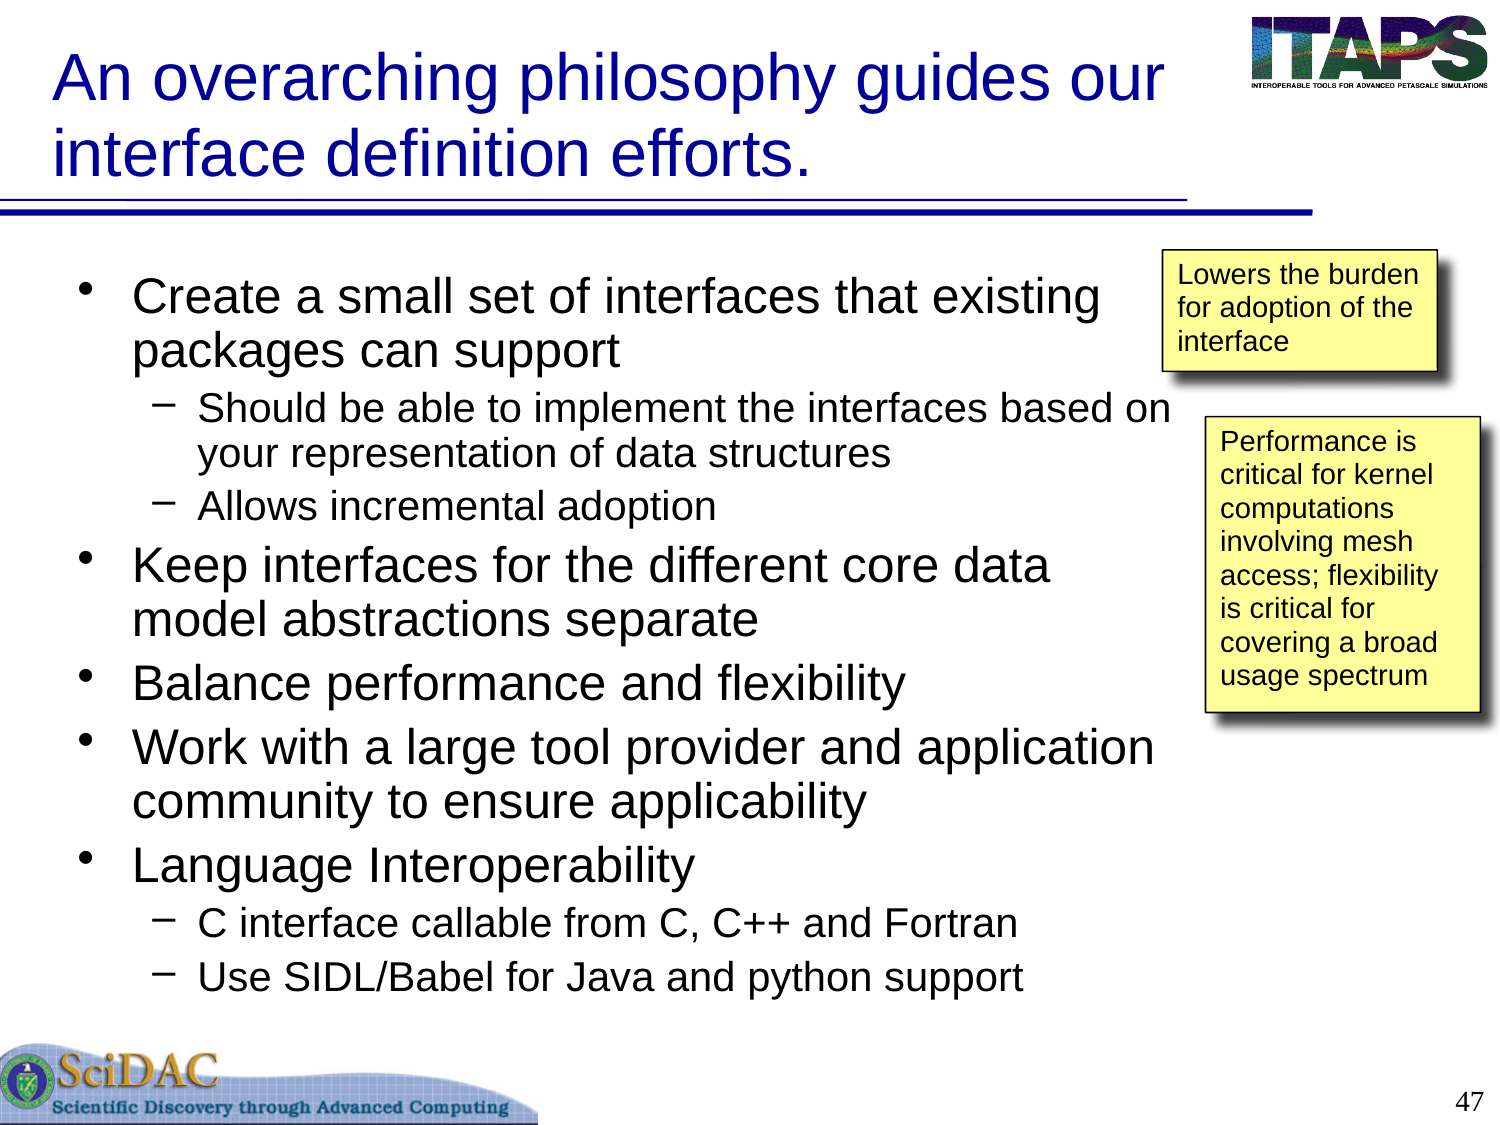

# An overarching philosophy guides our interface definition efforts.

Lowers the burden for adoption of the interface
Create a small set of interfaces that existing packages can support
Should be able to implement the interfaces based on your representation of data structures
Allows incremental adoption
Keep interfaces for the different core data model abstractions separate
Balance performance and flexibility
Work with a large tool provider and application community to ensure applicability
Language Interoperability
C interface callable from C, C++ and Fortran
Use SIDL/Babel for Java and python support

Performance is critical for kernel computations involving mesh access; flexibility is critical for covering a broad usage spectrum
47